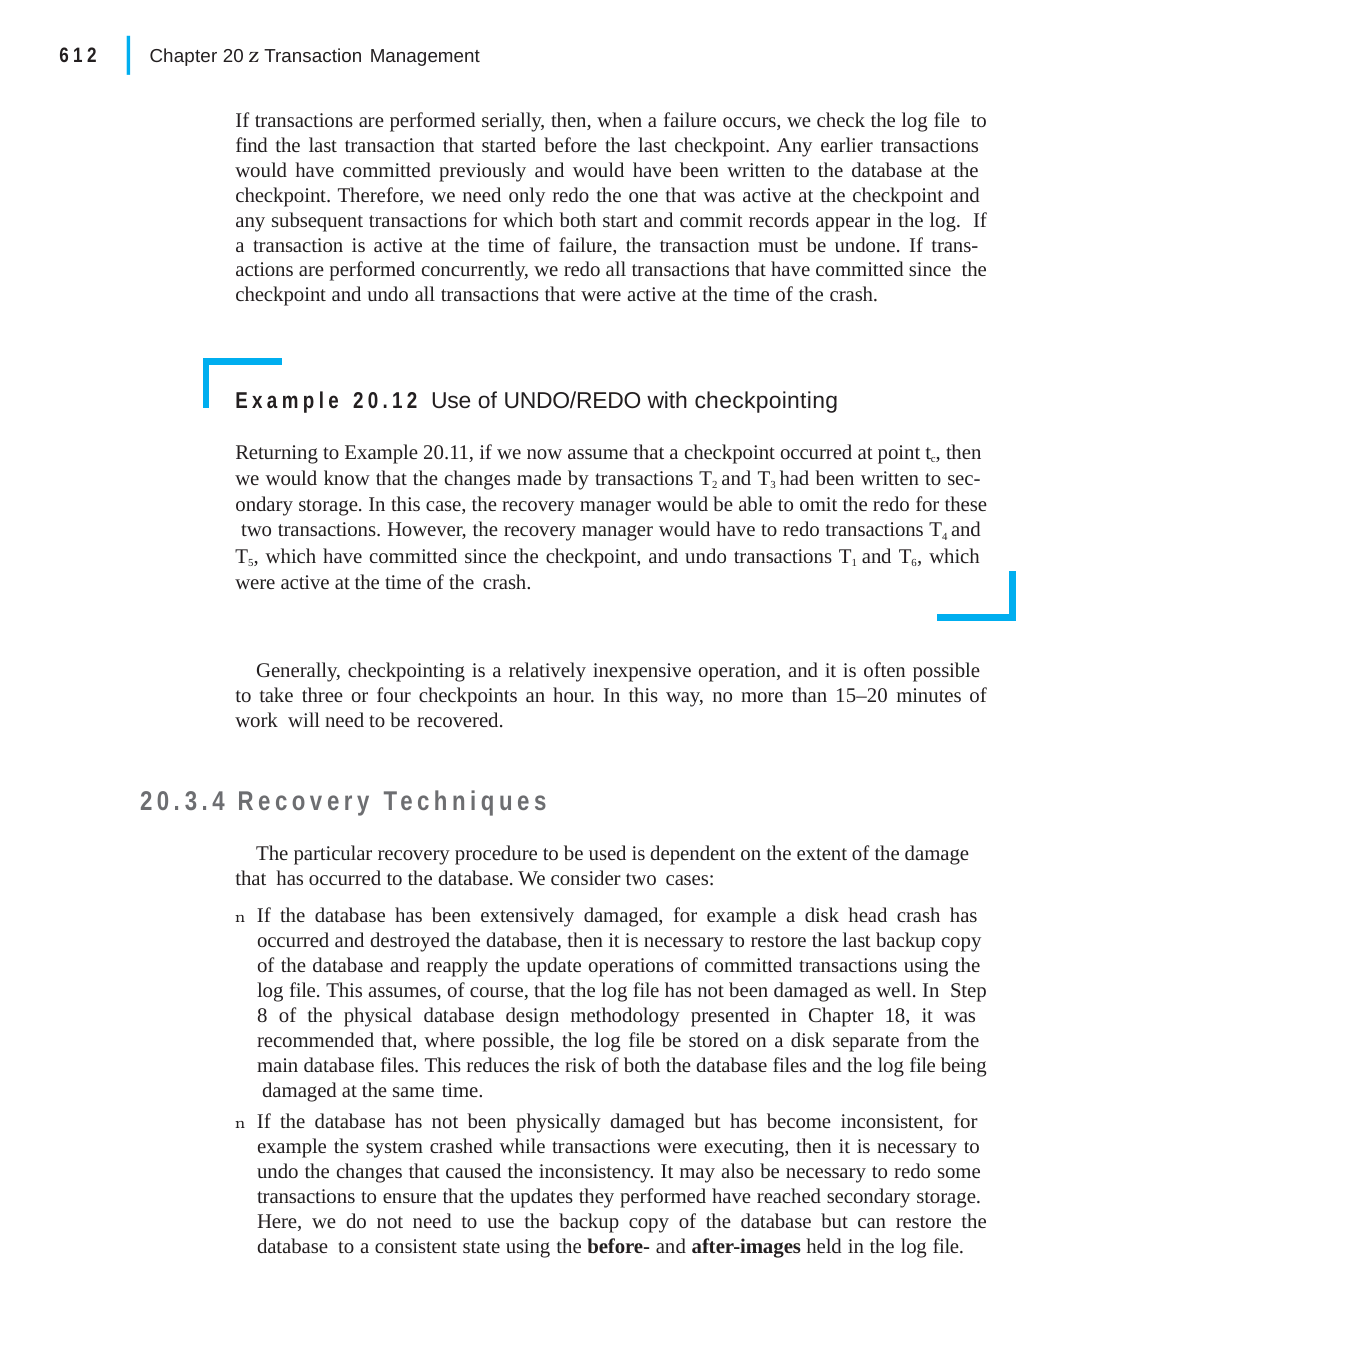

|
612
Chapter 20 z Transaction Management
If transactions are performed serially, then, when a failure occurs, we check the log file  to find the last transaction that started before the last checkpoint. Any earlier transactions  would have committed previously and would have been written to the database at the  checkpoint. Therefore, we need only redo the one that was active at the checkpoint and  any subsequent transactions for which both start and commit records appear in the log.  If a transaction is active at the time of failure, the transaction must be undone. If trans-  actions are performed concurrently, we redo all transactions that have committed since  the checkpoint and undo all transactions that were active at the time of the crash.

Example 20.12 Use of UNDO/REDO with checkpointing

Returning to Example 20.11, if we now assume that a checkpoint occurred at point tc, then  we would know that the changes made by transactions T2 and T3 had been written to sec-  ondary storage. In this case, the recovery manager would be able to omit the redo for these  two transactions. However, the recovery manager would have to redo transactions T4 and  T5, which have committed since the checkpoint, and undo transactions T1 and T6, which  were active at the time of the crash.

Generally, checkpointing is a relatively inexpensive operation, and it is often possible  to take three or four checkpoints an hour. In this way, no more than 15–20 minutes of work  will need to be recovered.

20.3.4	Recovery Techniques
The particular recovery procedure to be used is dependent on the extent of the damage that  has occurred to the database. We consider two cases:
n If the database has been extensively damaged, for example a disk head crash has  occurred and destroyed the database, then it is necessary to restore the last backup copy  of the database and reapply the update operations of committed transactions using the  log file. This assumes, of course, that the log file has not been damaged as well. In  Step 8 of the physical database design methodology presented in Chapter 18, it was  recommended that, where possible, the log file be stored on a disk separate from the  main database files. This reduces the risk of both the database files and the log file being  damaged at the same time.
n If the database has not been physically damaged but has become inconsistent, for  example the system crashed while transactions were executing, then it is necessary to  undo the changes that caused the inconsistency. It may also be necessary to redo some  transactions to ensure that the updates they performed have reached secondary storage.  Here, we do not need to use the backup copy of the database but can restore the database  to a consistent state using the before- and after-images held in the log file.